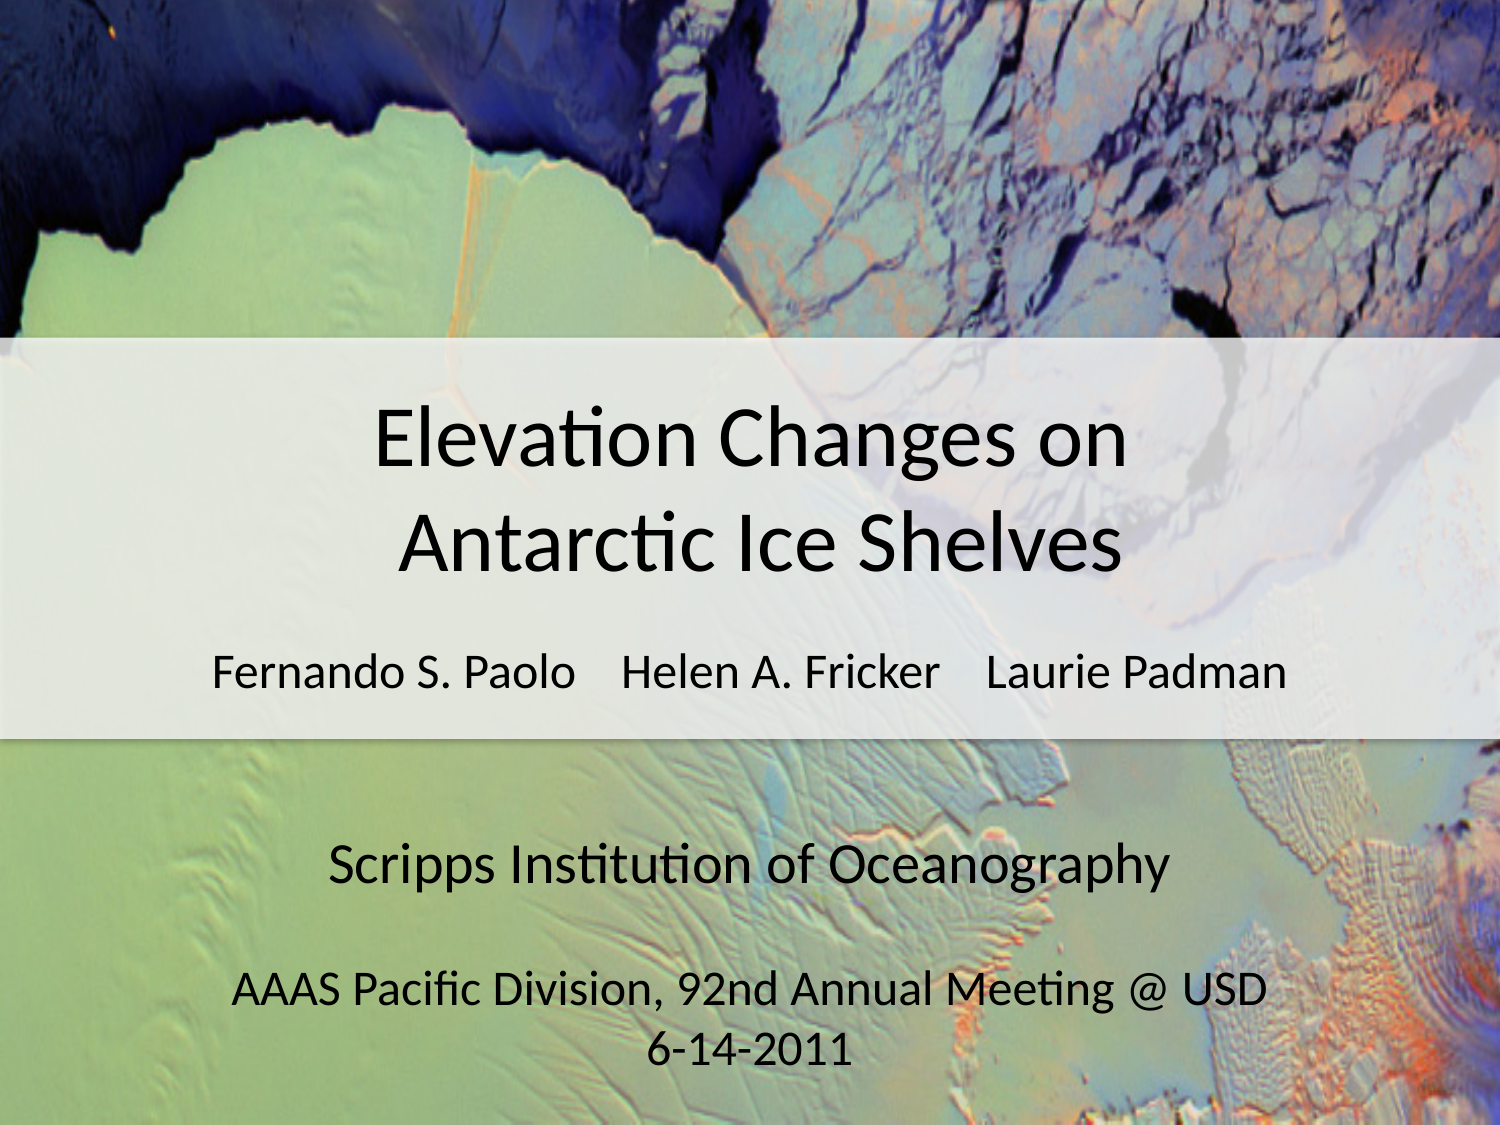

# Elevation Changes on Antarctic Ice Shelves
Fernando S. Paolo    Helen A. Fricker    Laurie Padman
Scripps Institution of Oceanography

AAAS Pacific Division, 92nd Annual Meeting @ USD
6-14-2011